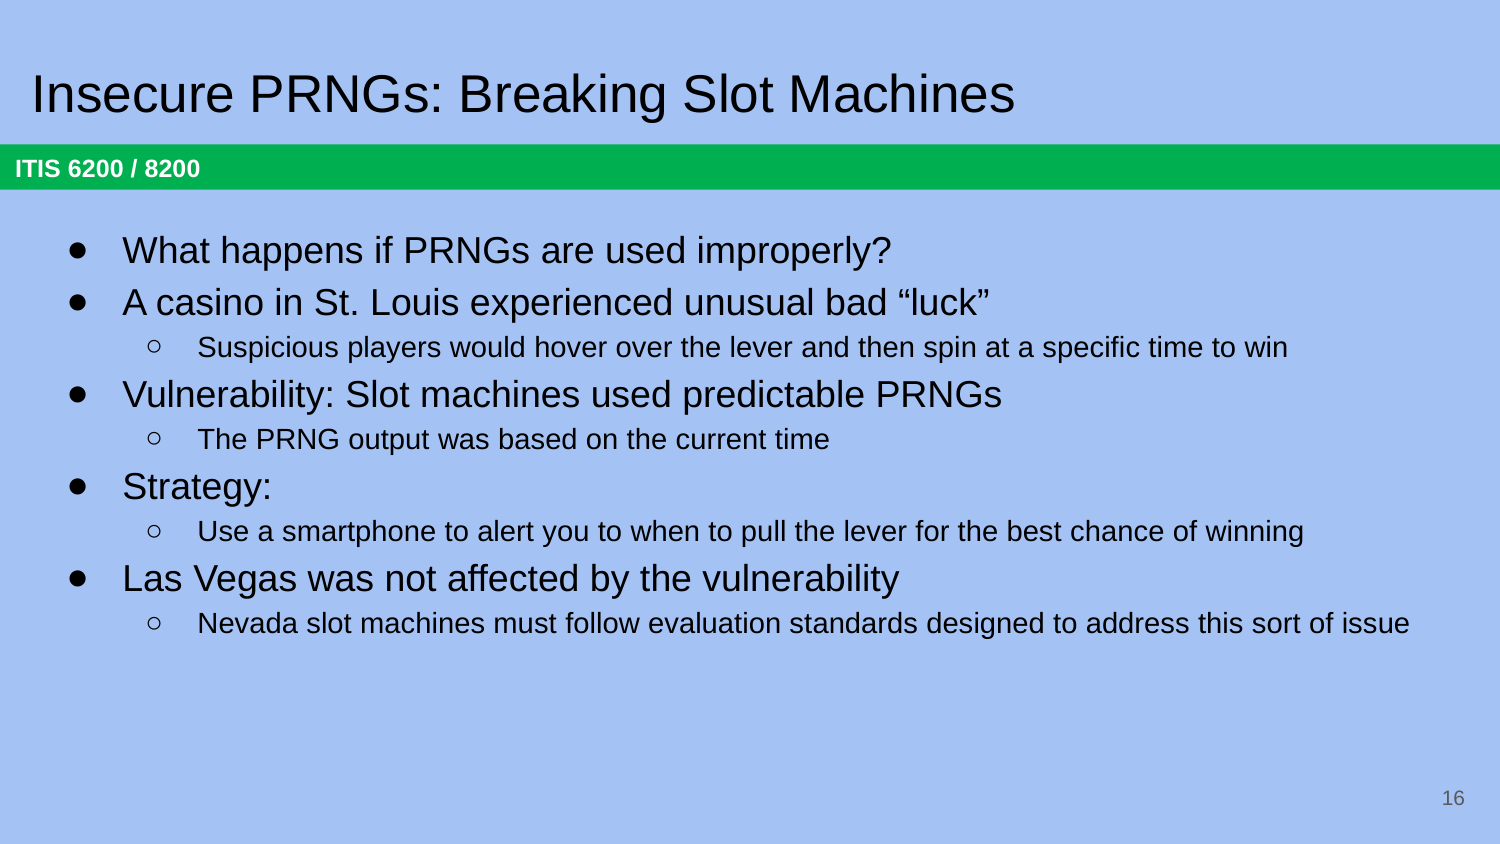

# Insecure PRNGs: Breaking Slot Machines
What happens if PRNGs are used improperly?
A casino in St. Louis experienced unusual bad “luck”
Suspicious players would hover over the lever and then spin at a specific time to win
Vulnerability: Slot machines used predictable PRNGs
The PRNG output was based on the current time
Strategy:
Use a smartphone to alert you to when to pull the lever for the best chance of winning
Las Vegas was not affected by the vulnerability
Nevada slot machines must follow evaluation standards designed to address this sort of issue
16